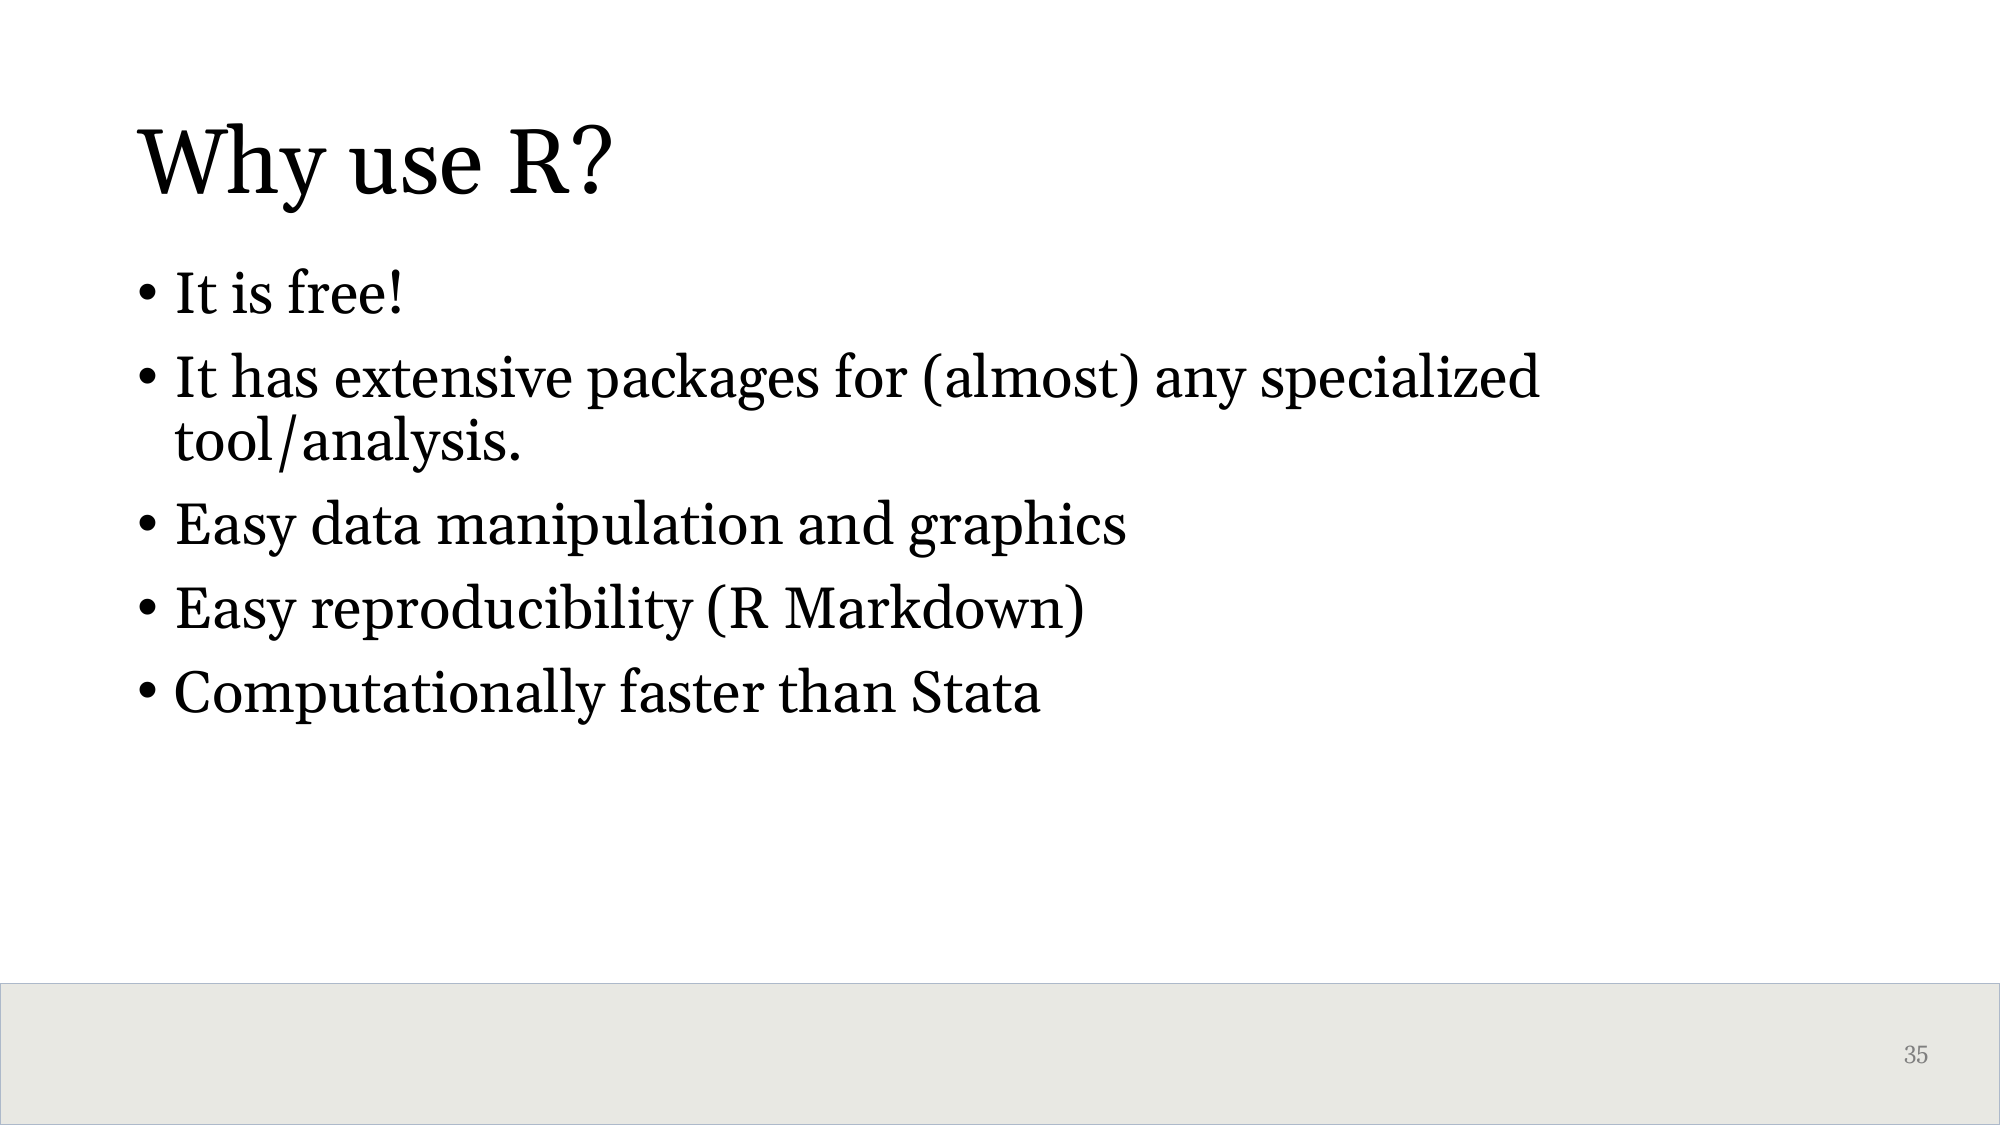

# Why use R?
It is free!
It has extensive packages for (almost) any specialized tool/analysis.
Easy data manipulation and graphics
Easy reproducibility (R Markdown)
Computationally faster than Stata